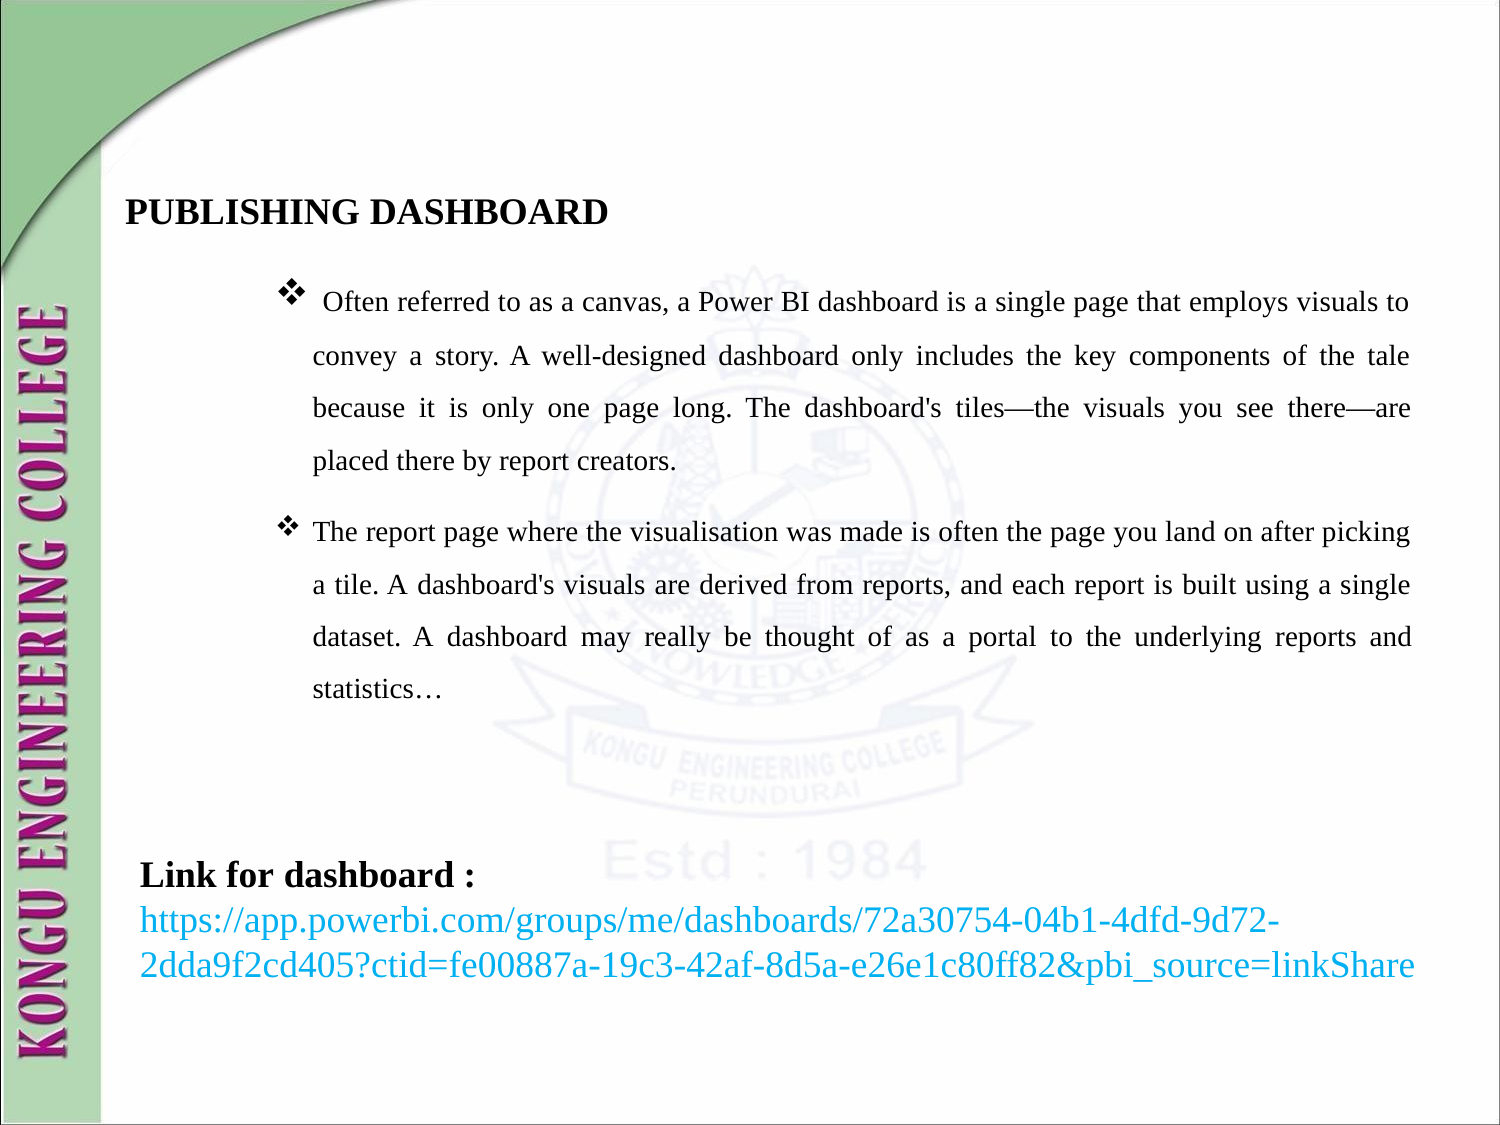

PUBLISHING DASHBOARD
 Often referred to as a canvas, a Power BI dashboard is a single page that employs visuals to convey a story. A well-designed dashboard only includes the key components of the tale because it is only one page long. The dashboard's tiles—the visuals you see there—are placed there by report creators.
The report page where the visualisation was made is often the page you land on after picking a tile. A dashboard's visuals are derived from reports, and each report is built using a single dataset. A dashboard may really be thought of as a portal to the underlying reports and statistics…

Link for dashboard :
https://app.powerbi.com/groups/me/dashboards/72a30754-04b1-4dfd-9d72-2dda9f2cd405?ctid=fe00887a-19c3-42af-8d5a-e26e1c80ff82&pbi_source=linkShare